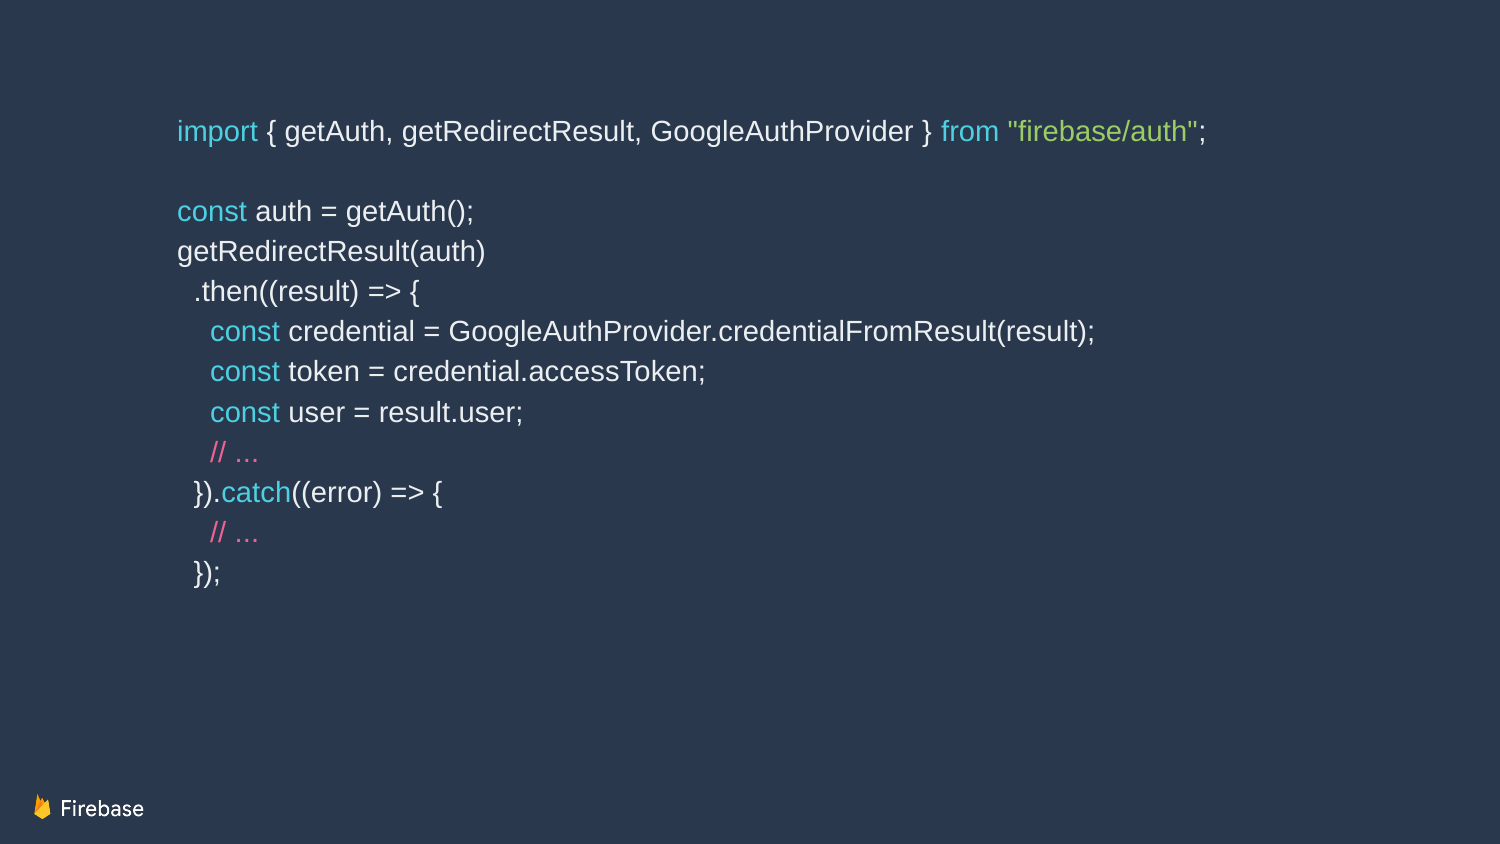

import { getAuth, getRedirectResult, GoogleAuthProvider } from "firebase/auth";

const auth = getAuth();
getRedirectResult(auth)
  .then((result) => {
    const credential = GoogleAuthProvider.credentialFromResult(result);
    const token = credential.accessToken;
    const user = result.user;
    // ...
  }).catch((error) => {
    // ...
  });